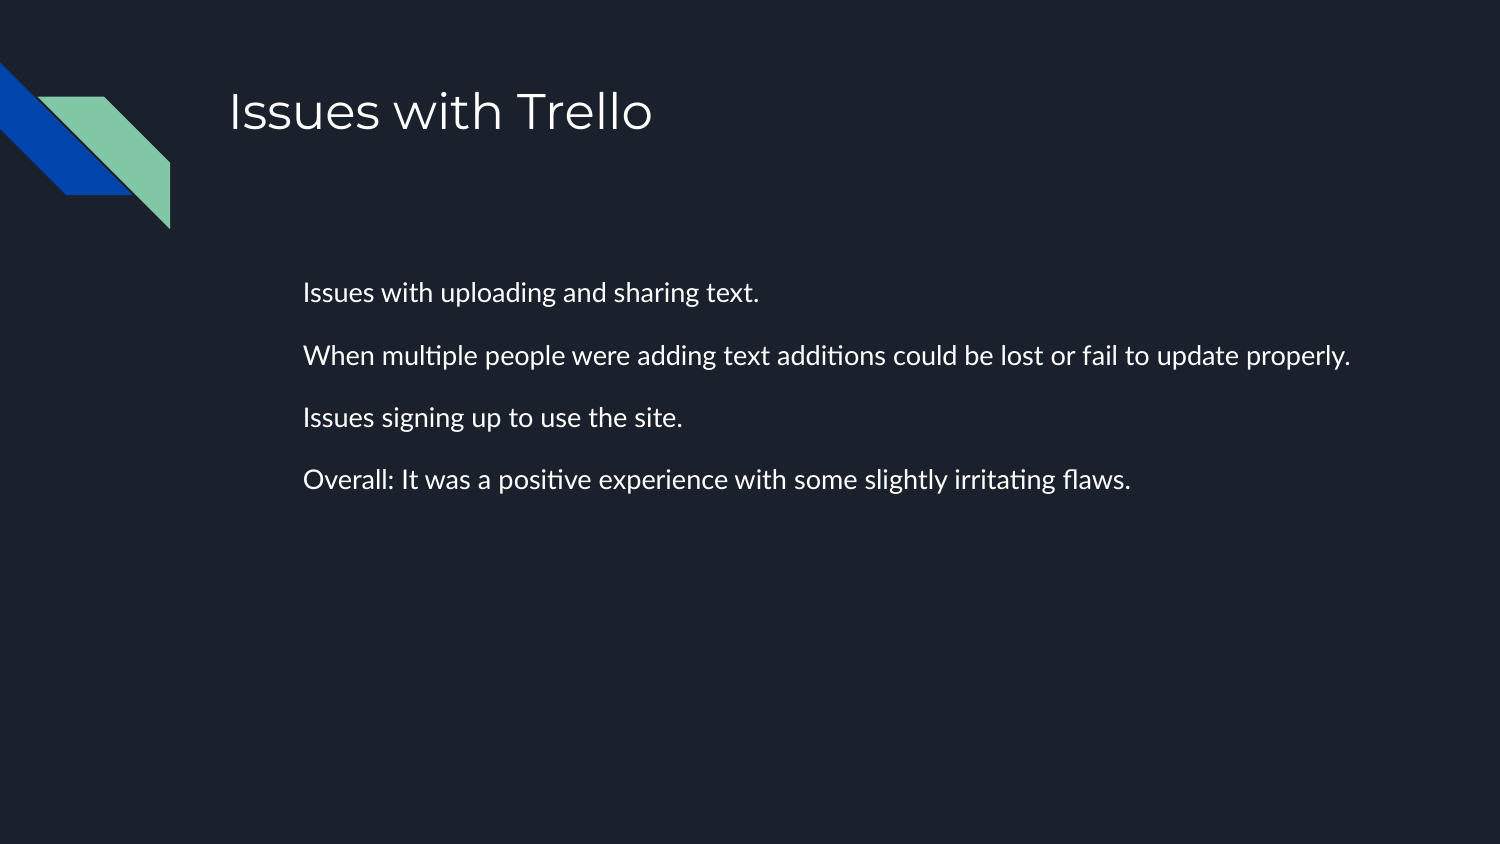

# Issues with Trello
Issues with uploading and sharing text.
When multiple people were adding text additions could be lost or fail to update properly.
Issues signing up to use the site.
Overall: It was a positive experience with some slightly irritating flaws.